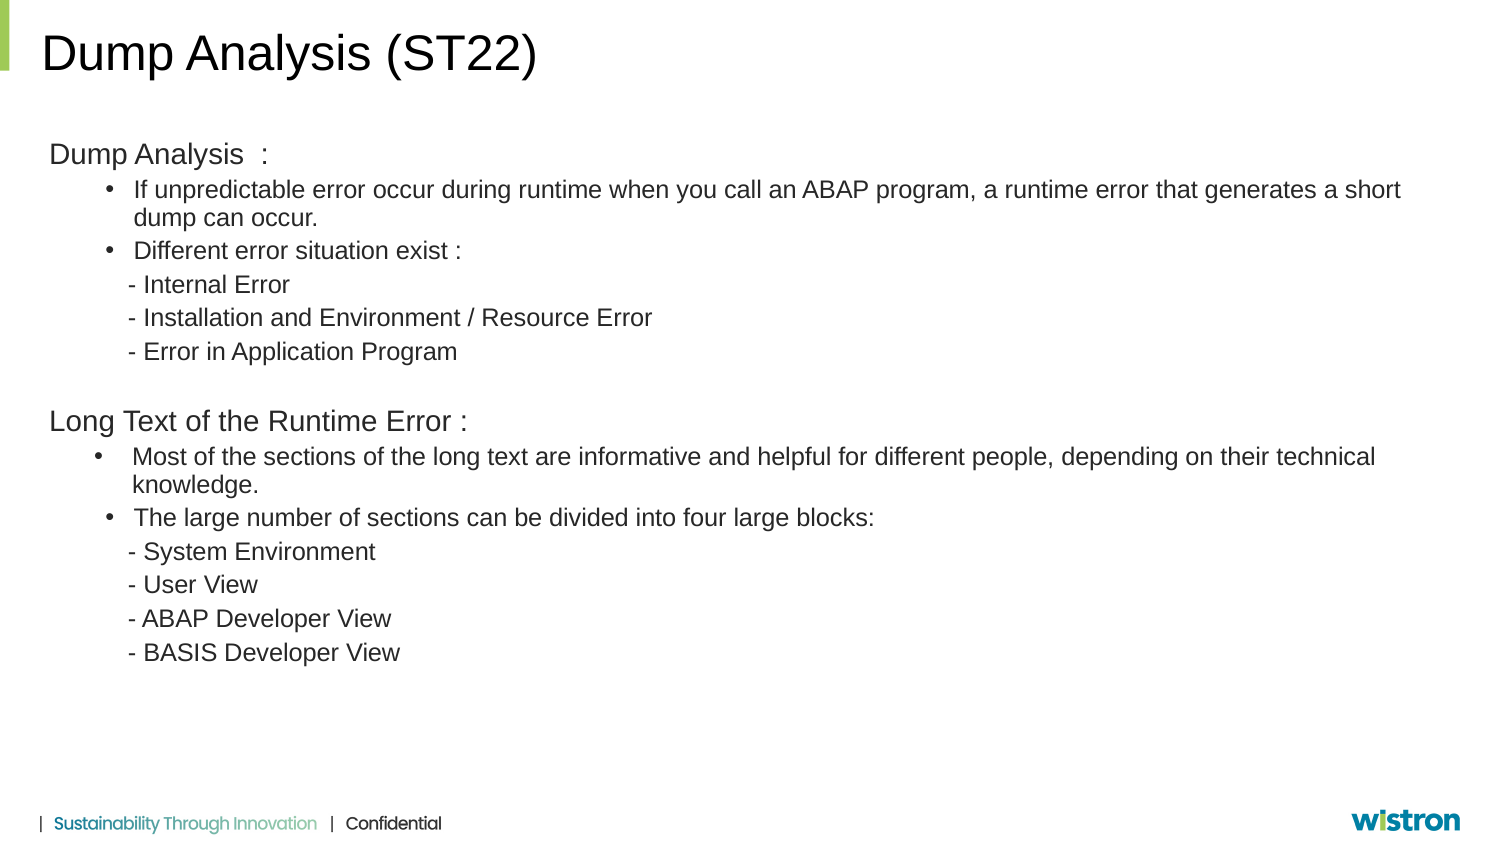

# Dump Analysis (ST22)
Dump Analysis  :
If unpredictable error occur during runtime when you call an ABAP program, a runtime error that generates a short dump can occur.
Different error situation exist :
- Internal Error
- Installation and Environment / Resource Error
- Error in Application Program

Long Text of the Runtime Error :
Most of the sections of the long text are informative and helpful for different people, depending on their technical knowledge.
The large number of sections can be divided into four large blocks:
- System Environment
- User View
- ABAP Developer View
- BASIS Developer View